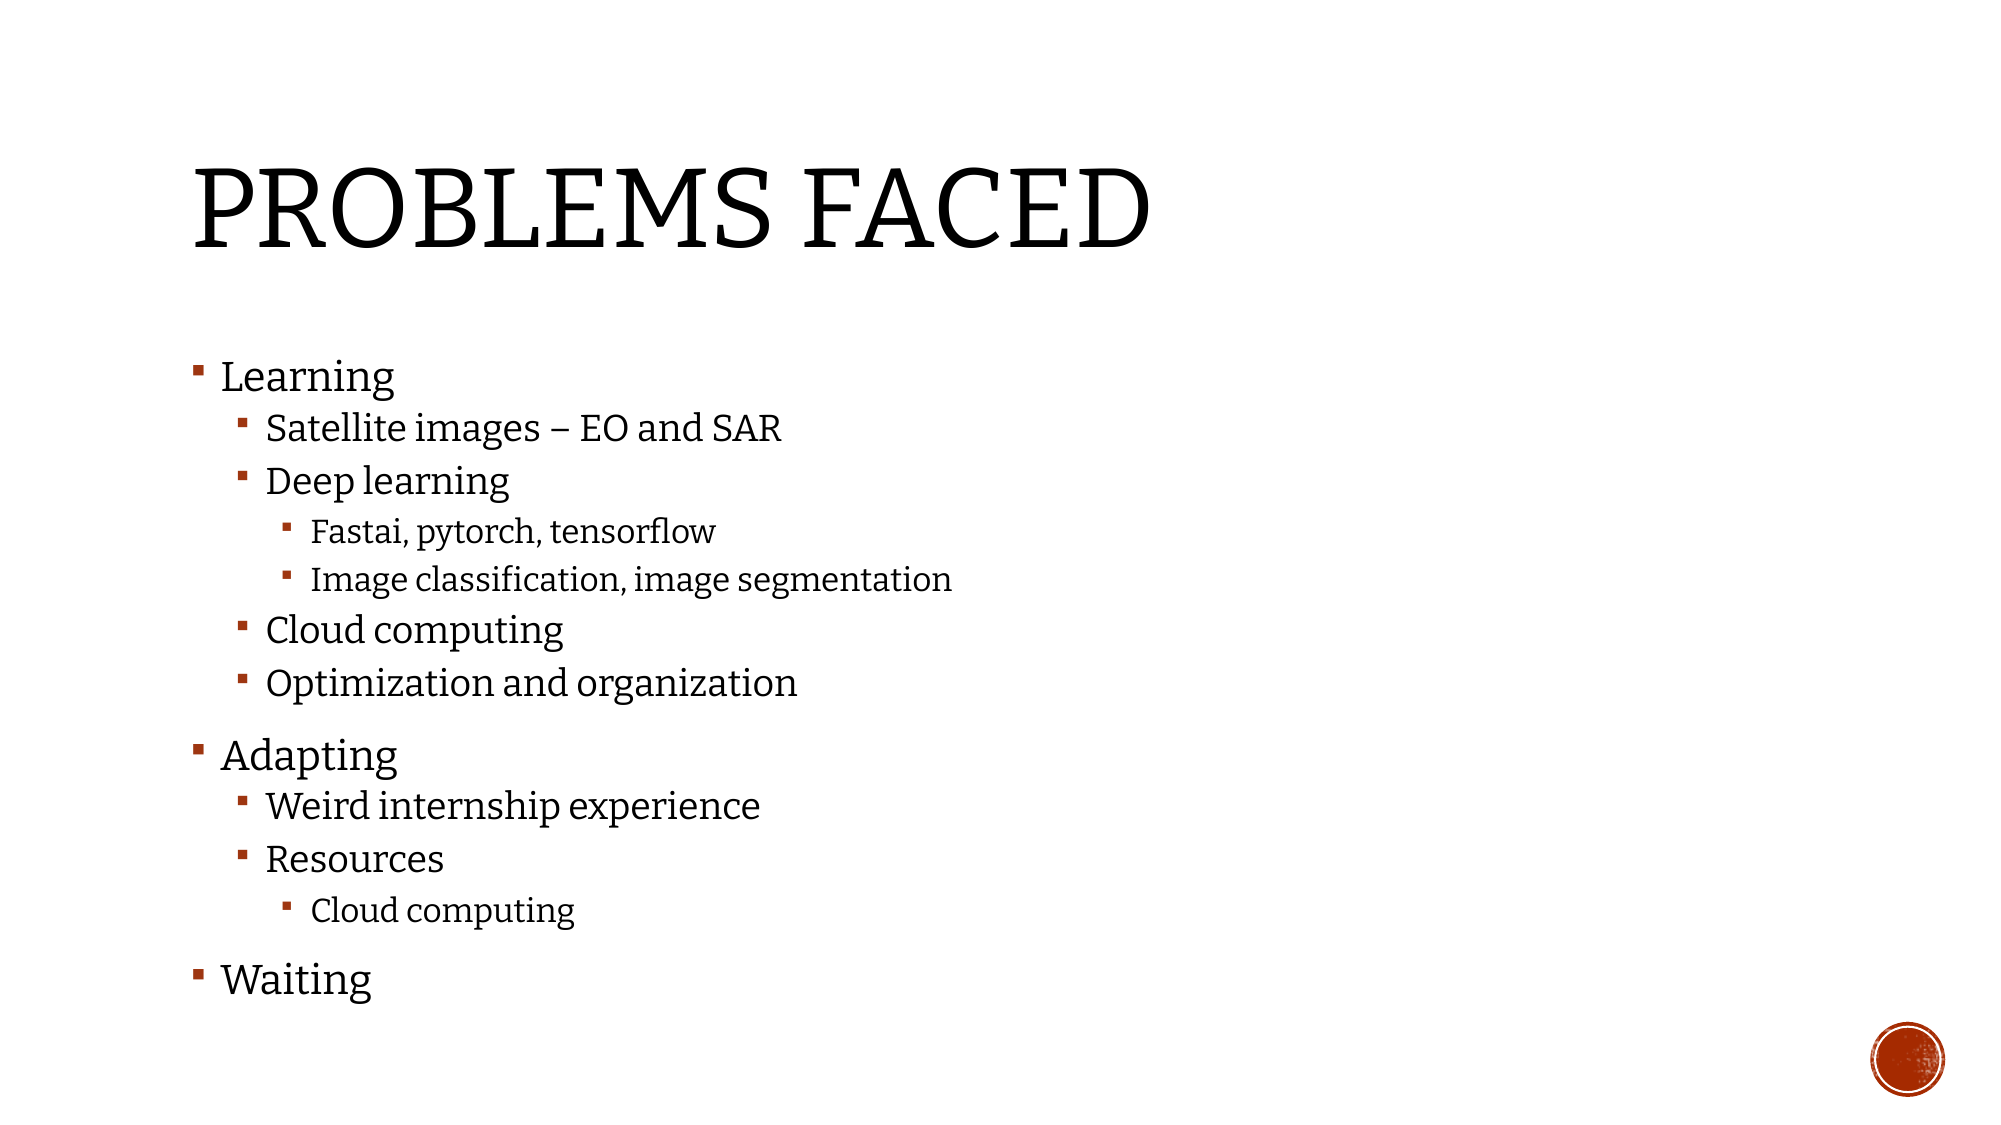

# Problems faced
Learning
Satellite images – EO and SAR
Deep learning
Fastai, pytorch, tensorflow
Image classification, image segmentation
Cloud computing
Optimization and organization
Adapting
Weird internship experience
Resources
Cloud computing
Waiting